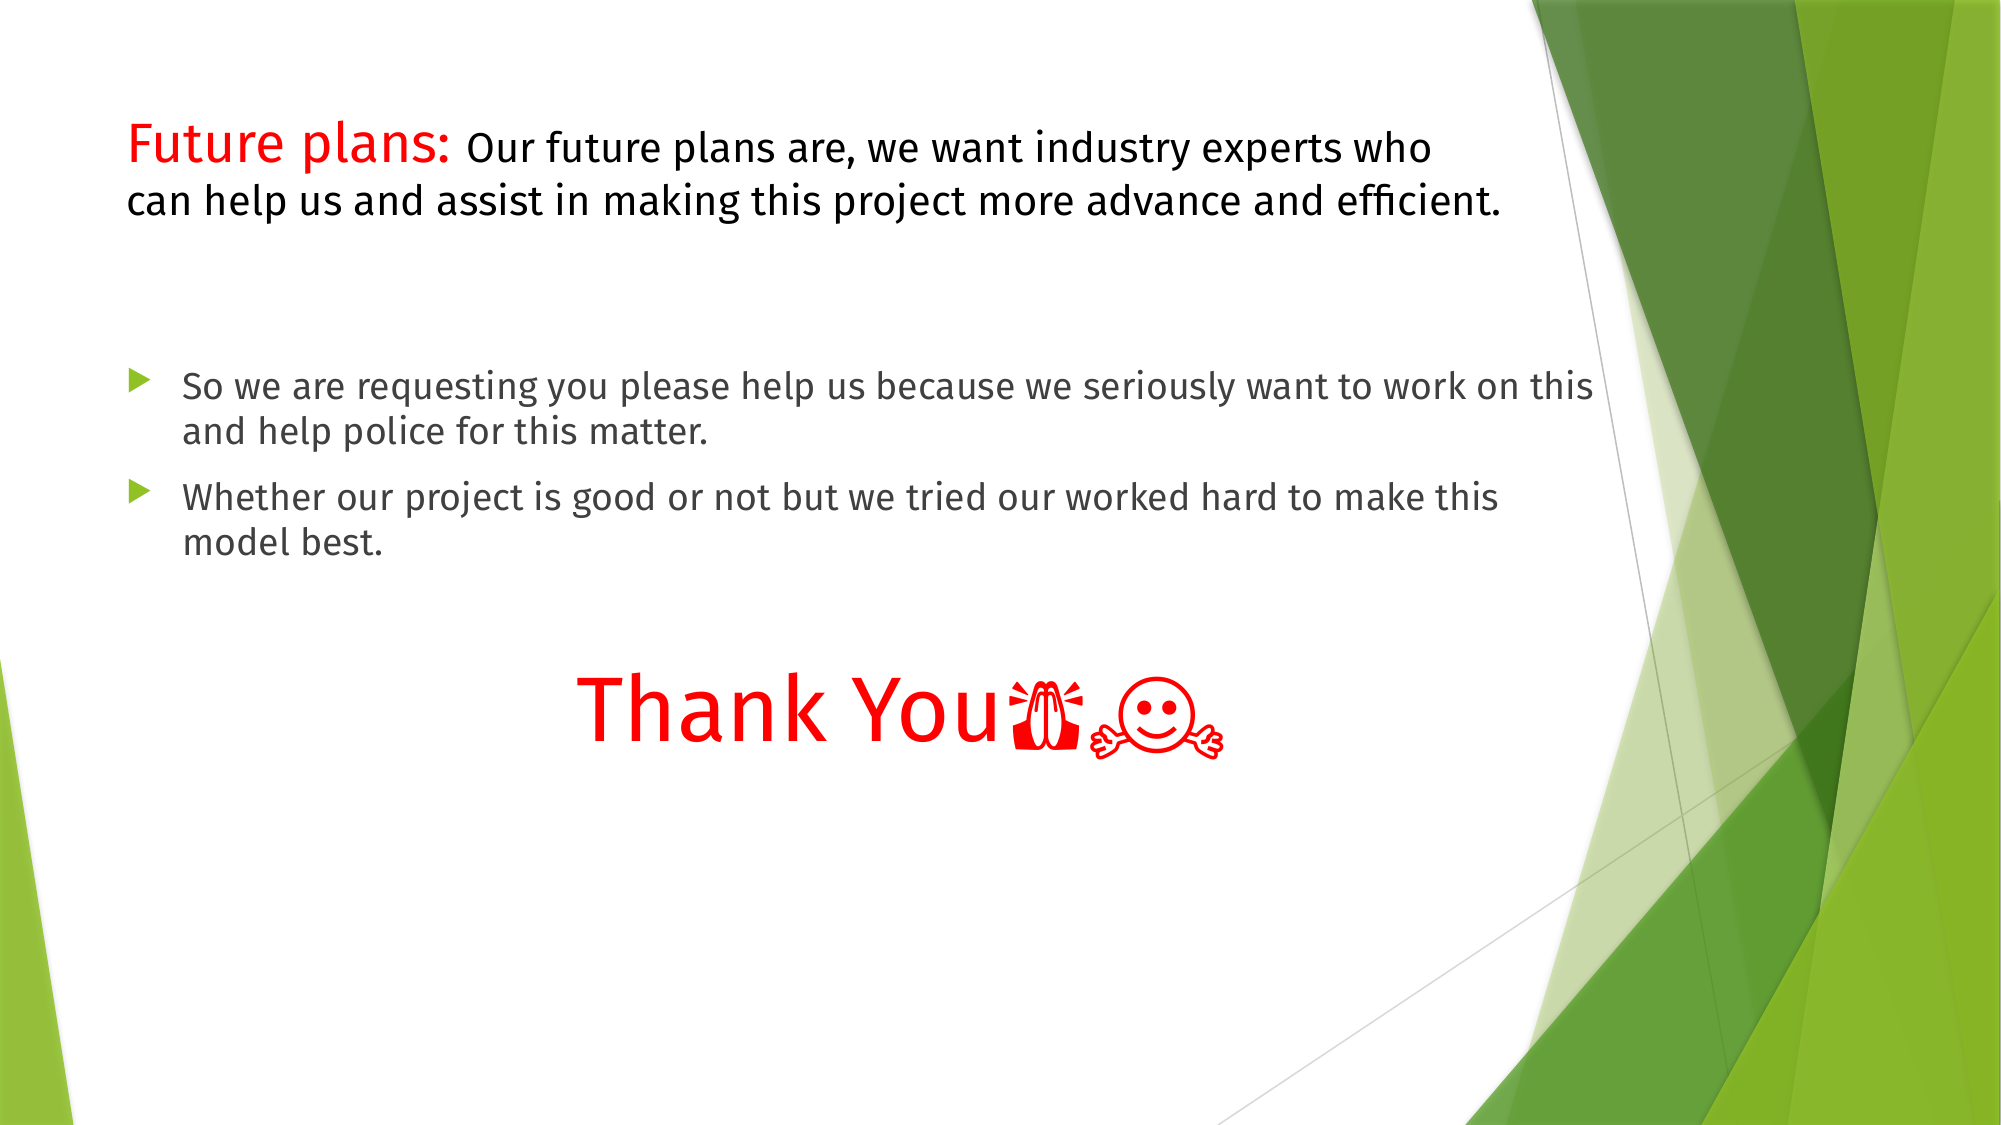

# Future plans: Our future plans are, we want industry experts who can help us and assist in making this project more advance and efficient.
So we are requesting you please help us because we seriously want to work on this and help police for this matter.
Whether our project is good or not but we tried our worked hard to make this model best.

                                             Thank You🙏🤗